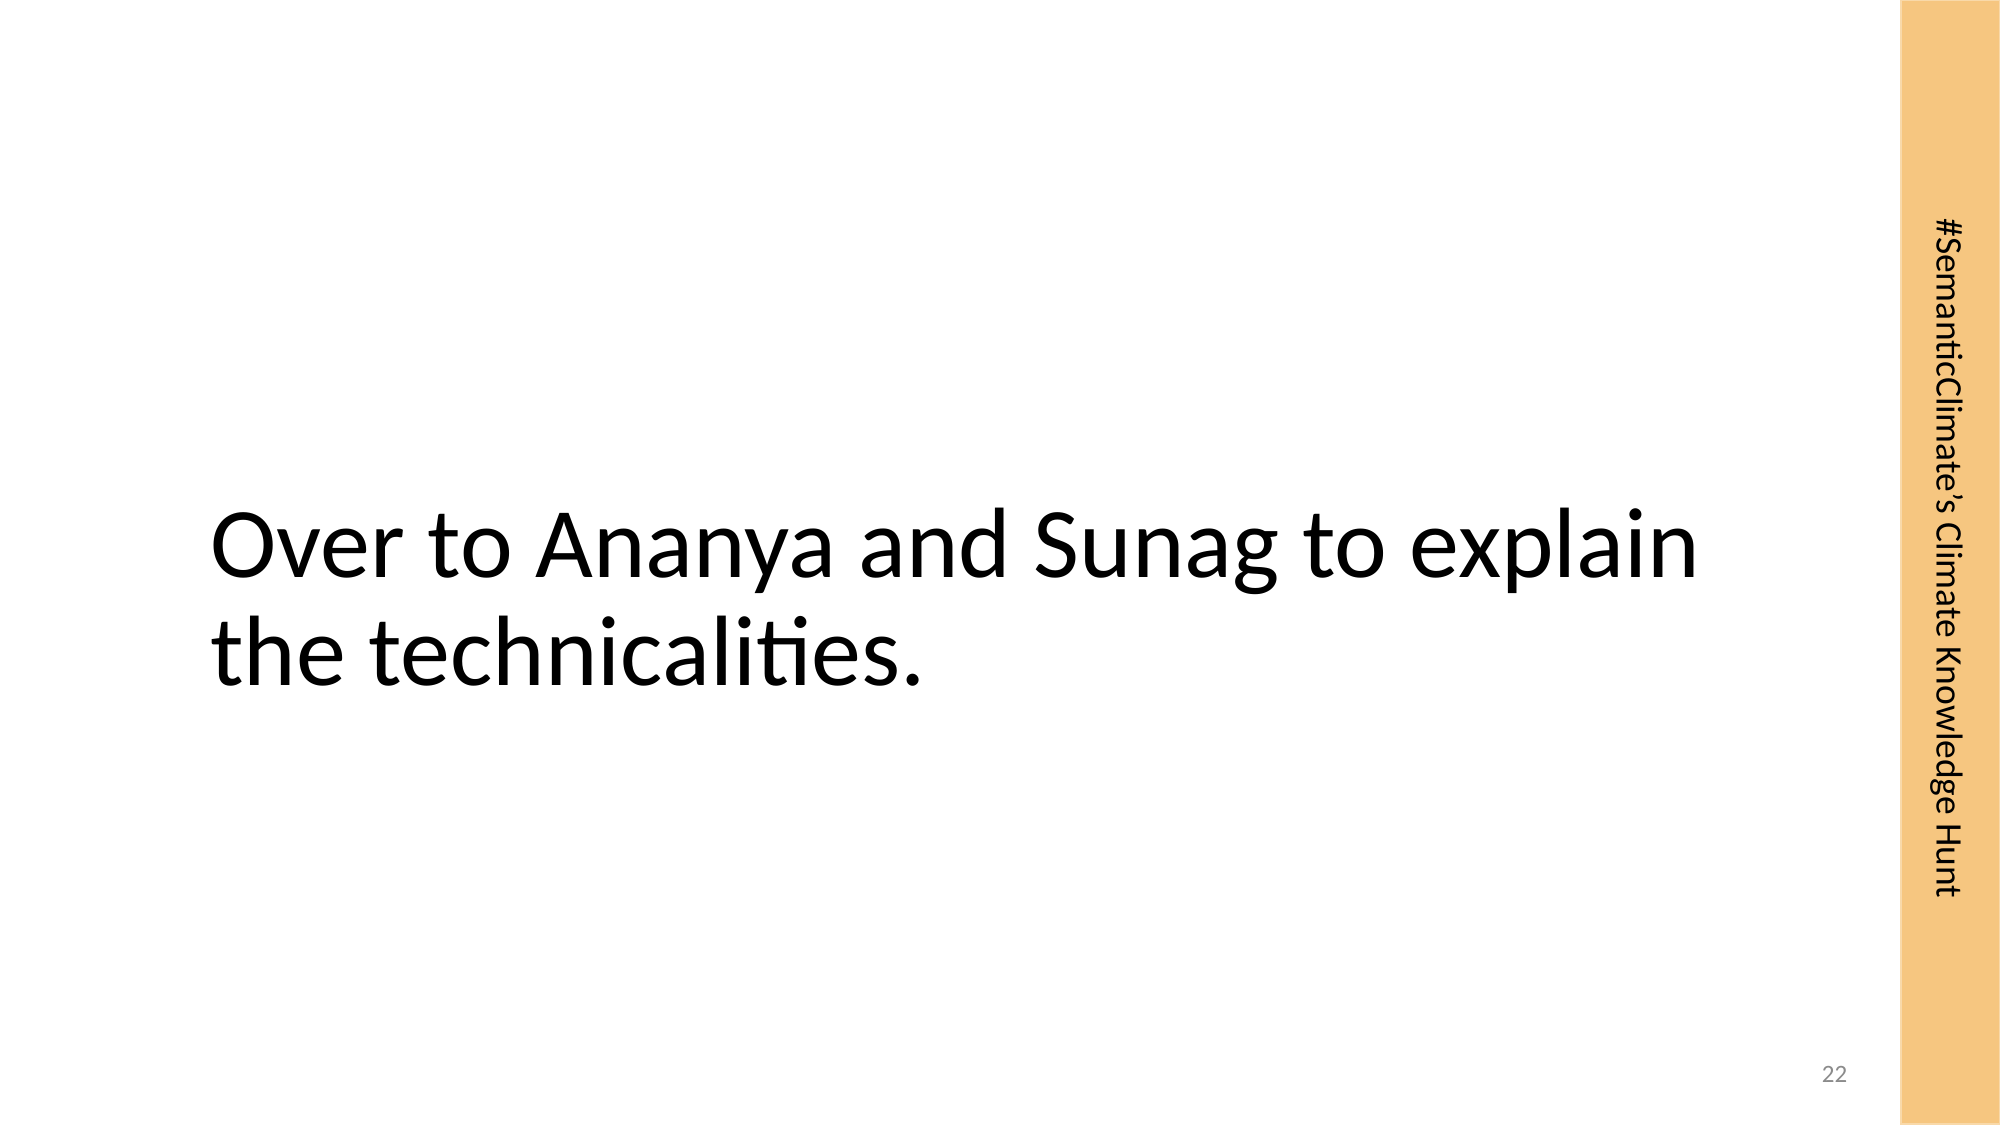

# Over to Ananya and Sunag to explain the technicalities.
#SemanticClimate’s Climate Knowledge Hunt
22